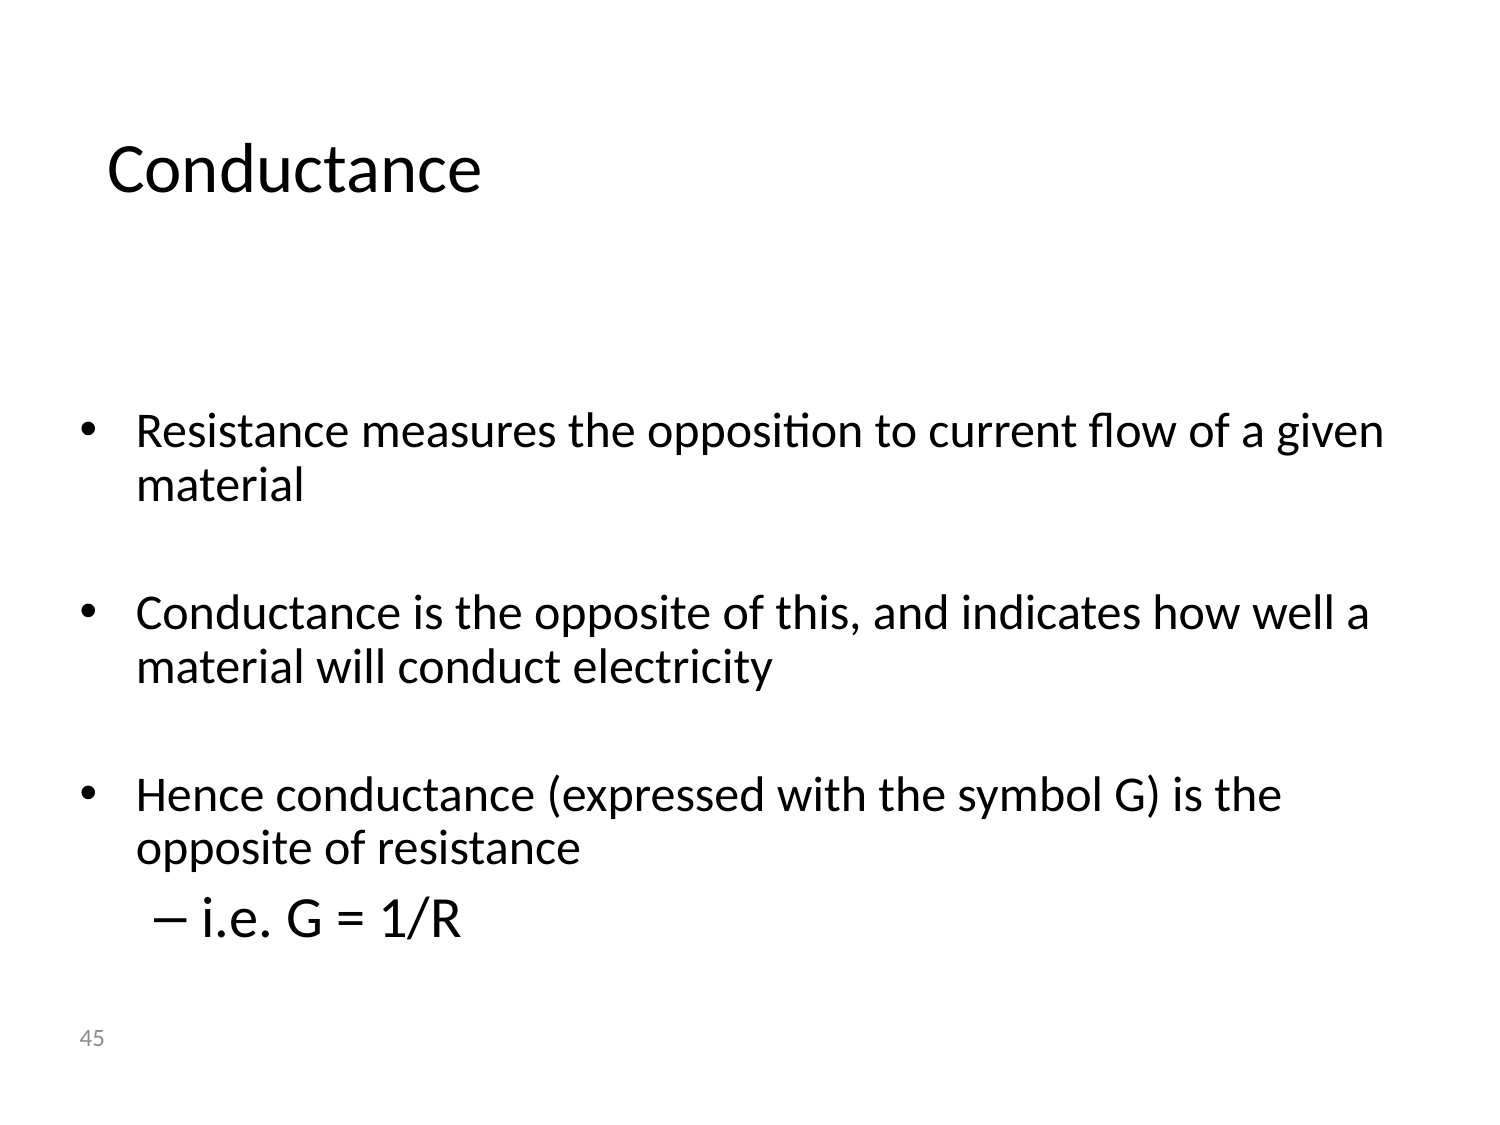

# Conductance
Resistance measures the opposition to current flow of a given material

Conductance is the opposite of this, and indicates how well a material will conduct electricity

Hence conductance (expressed with the symbol G) is the opposite of resistance
i.e. G = 1/R

45